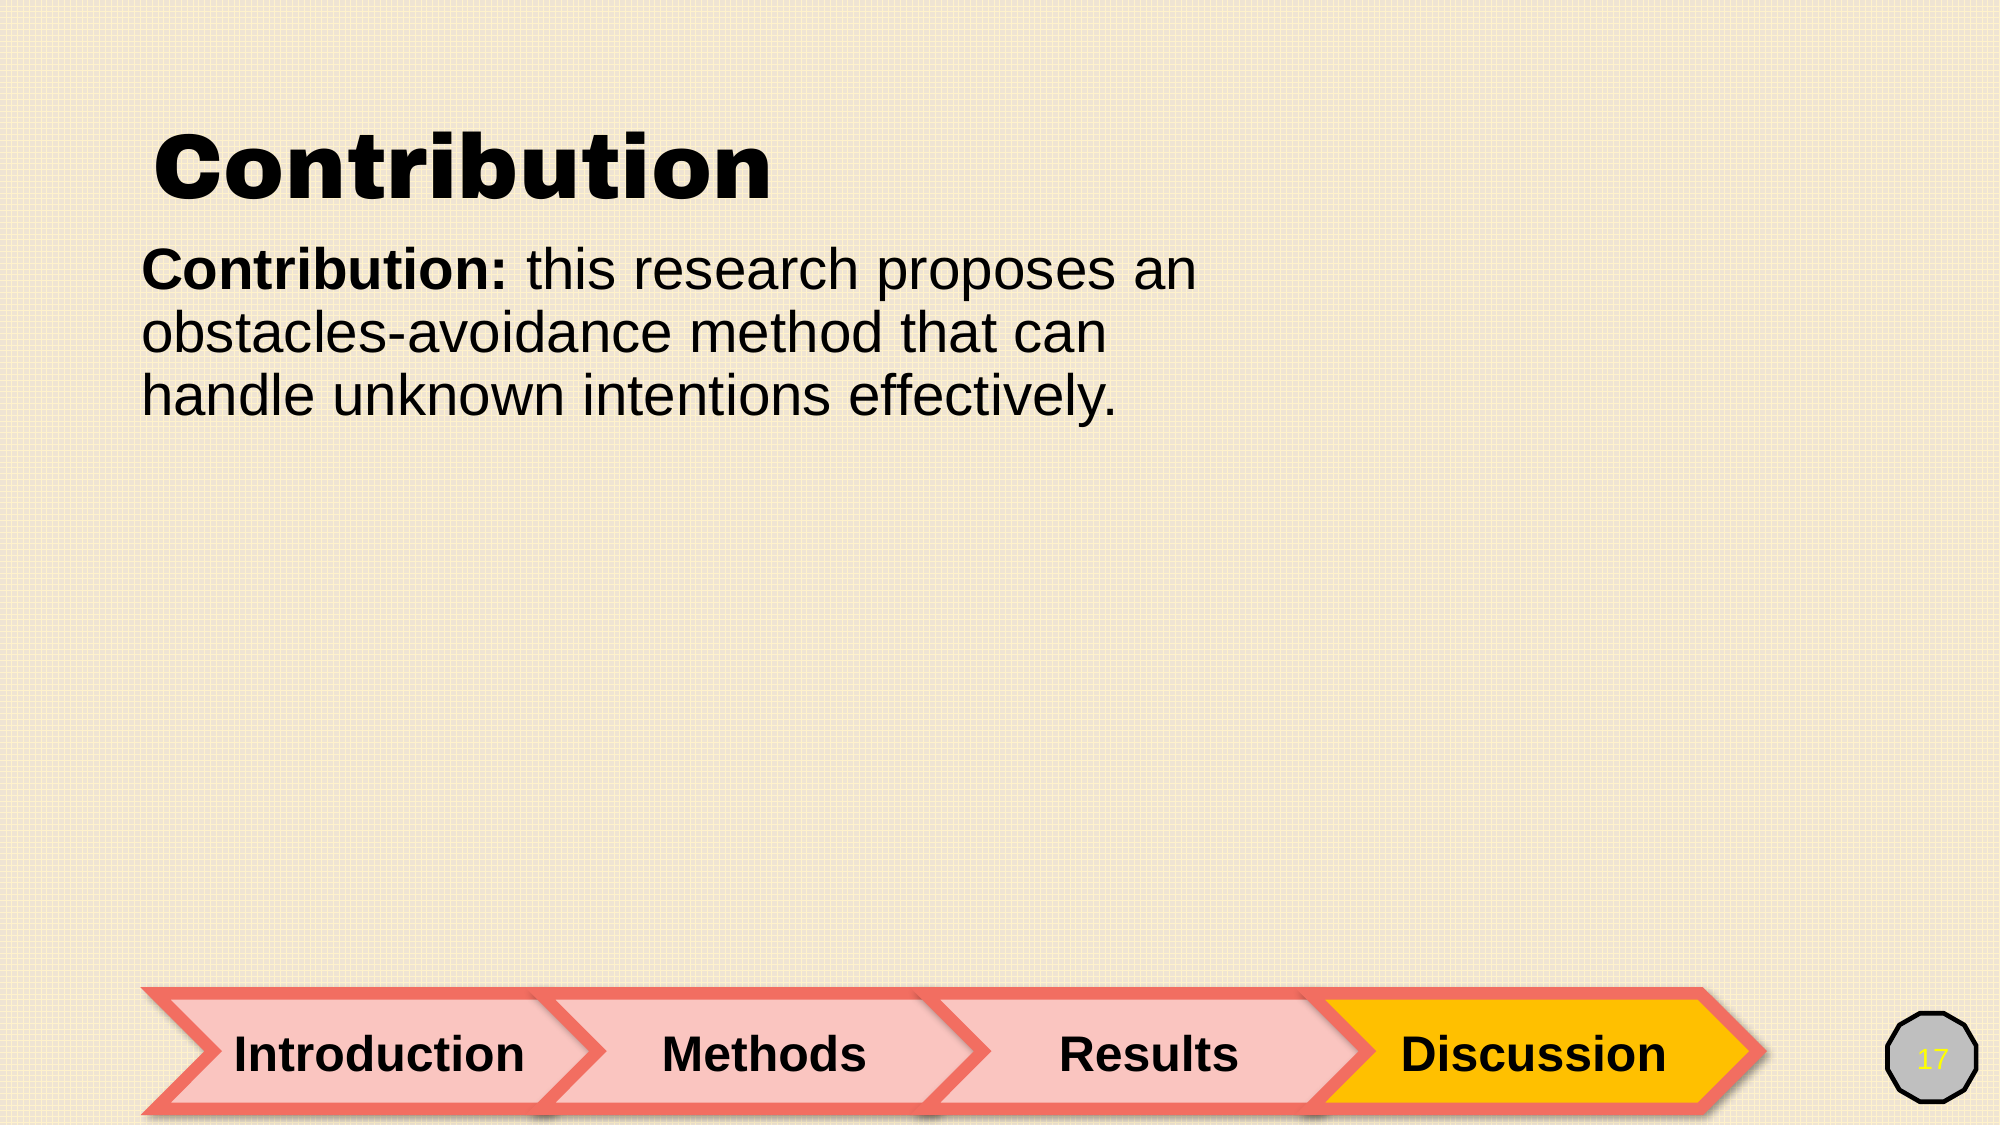

# Contribution
Contribution: this research proposes an obstacles-avoidance method that can handle unknown intentions effectively.

Introduction
Methods
Results
Discussion
17